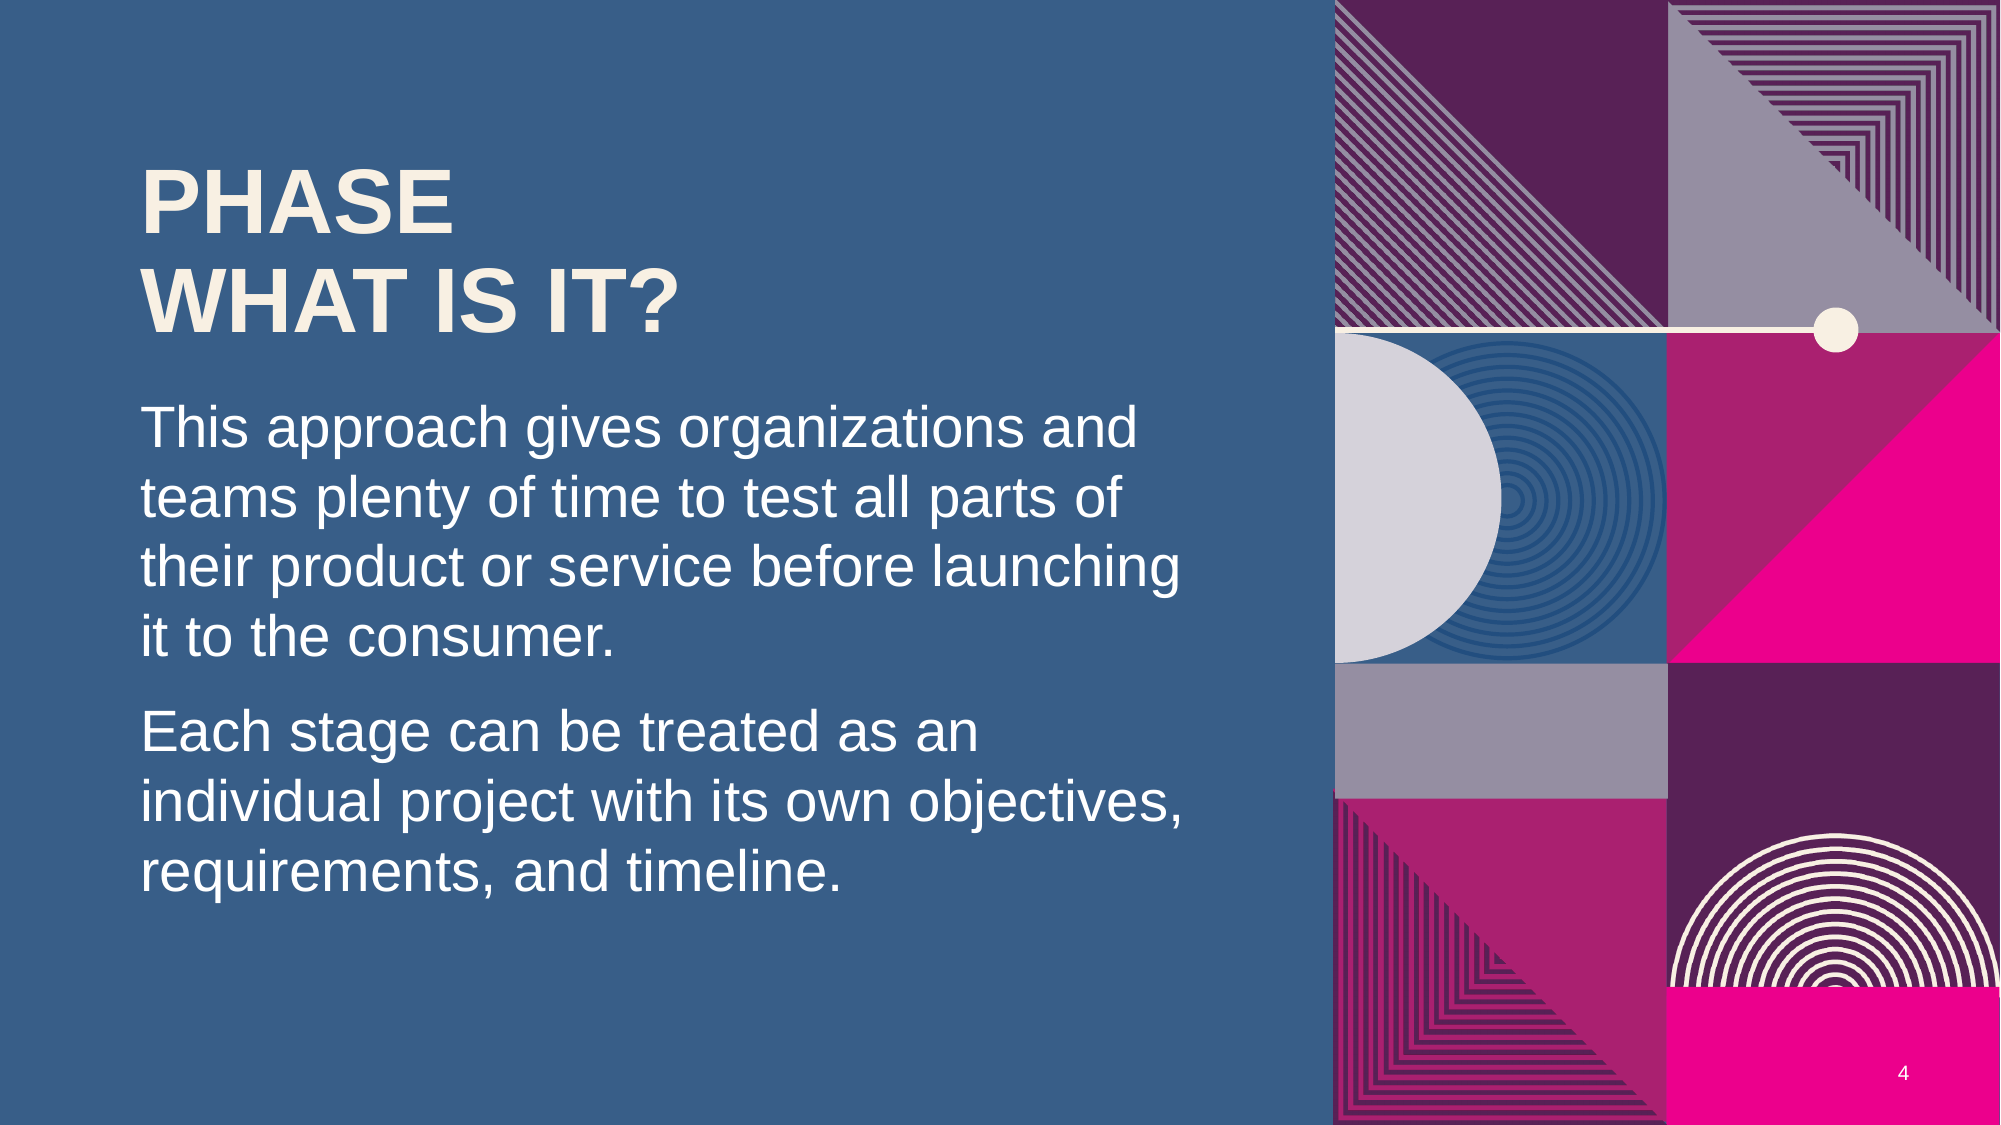

# Phase What is it?
This approach gives organizations and teams plenty of time to test all parts of their product or service before launching it to the consumer.
Each stage can be treated as an individual project with its own objectives, requirements, and timeline.
4